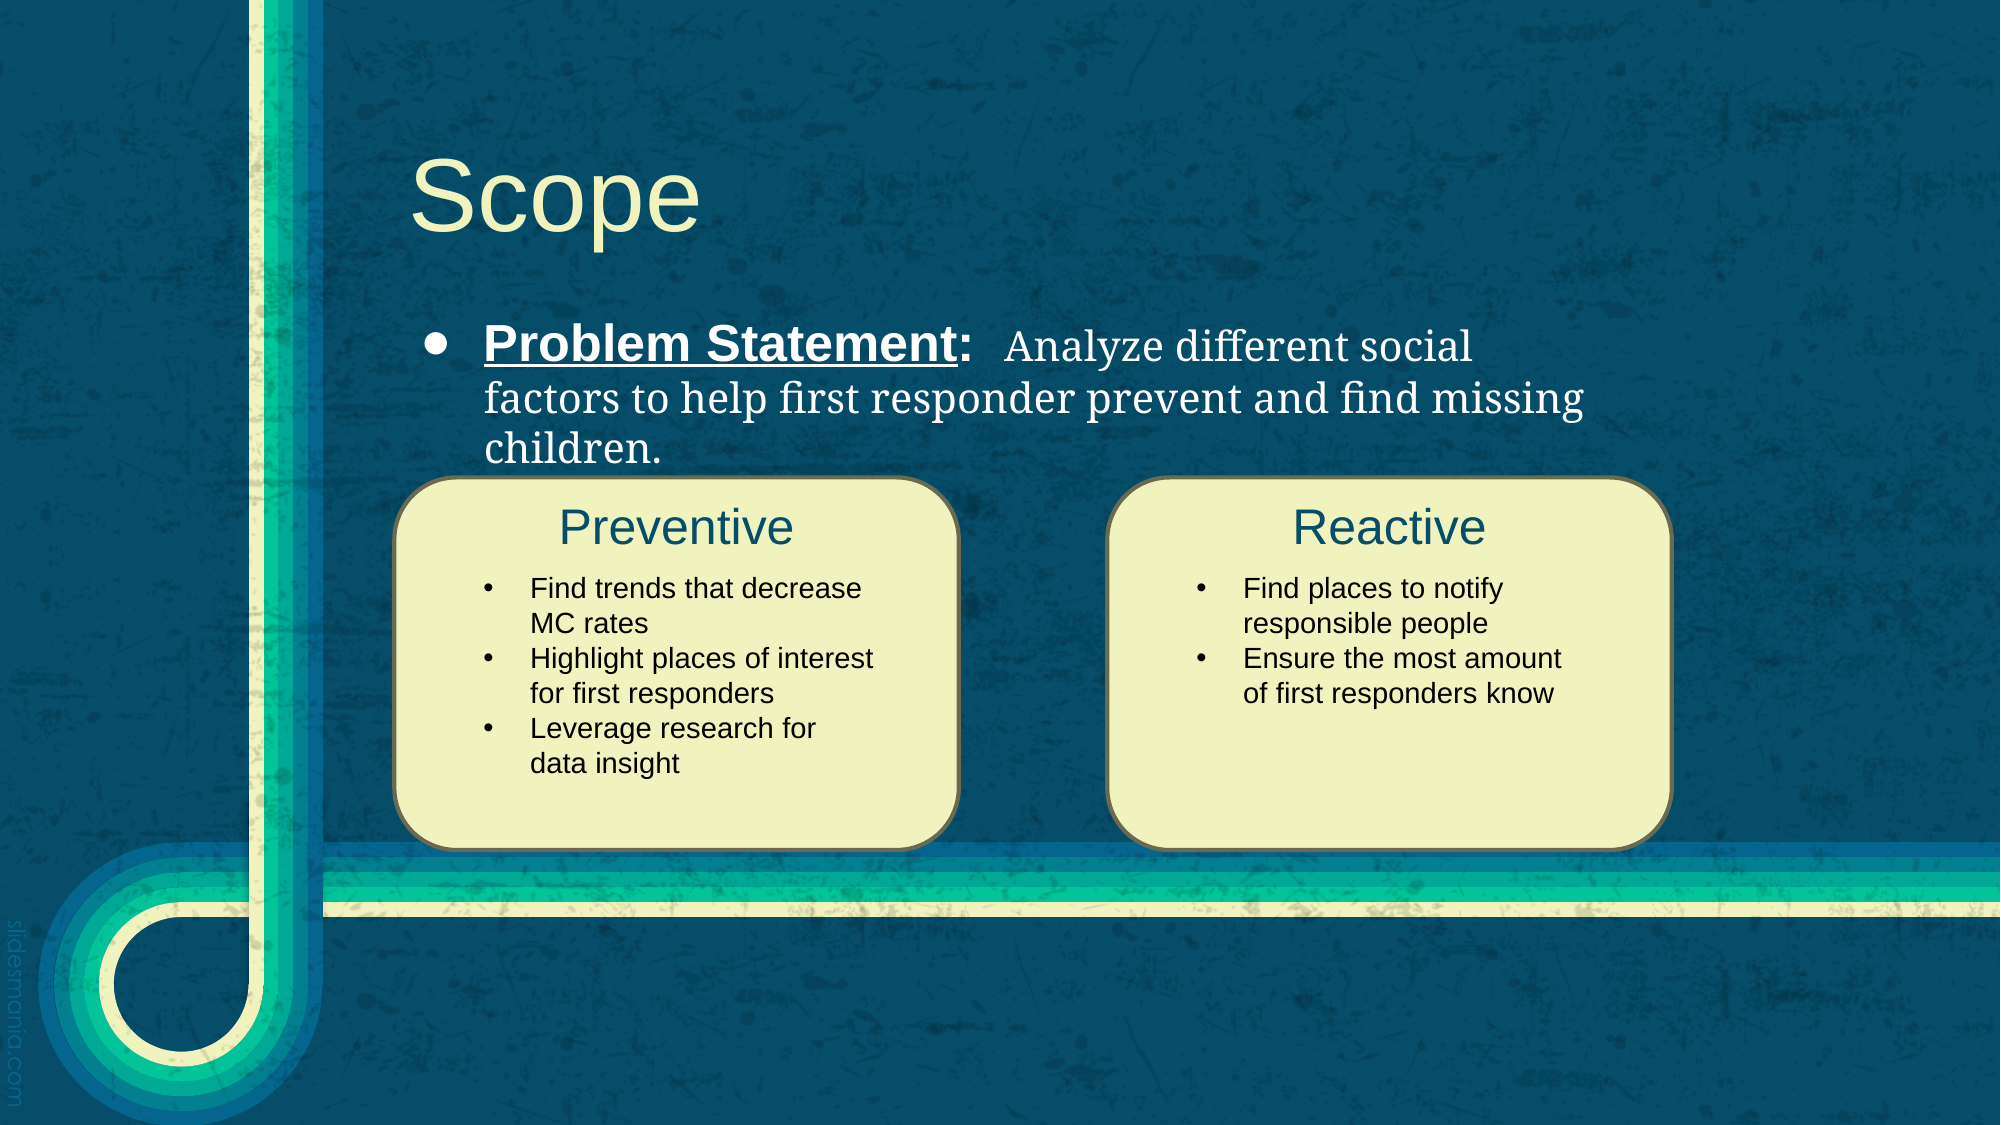

# Scope
Problem Statement:  Analyze different social factors to help first responder prevent and find missing children.

Preventive
Reactive
Find trends that decrease MC rates
Highlight places of interest for first responders
Leverage research for data insight
Find places to notify responsible people
Ensure the most amount of first responders know